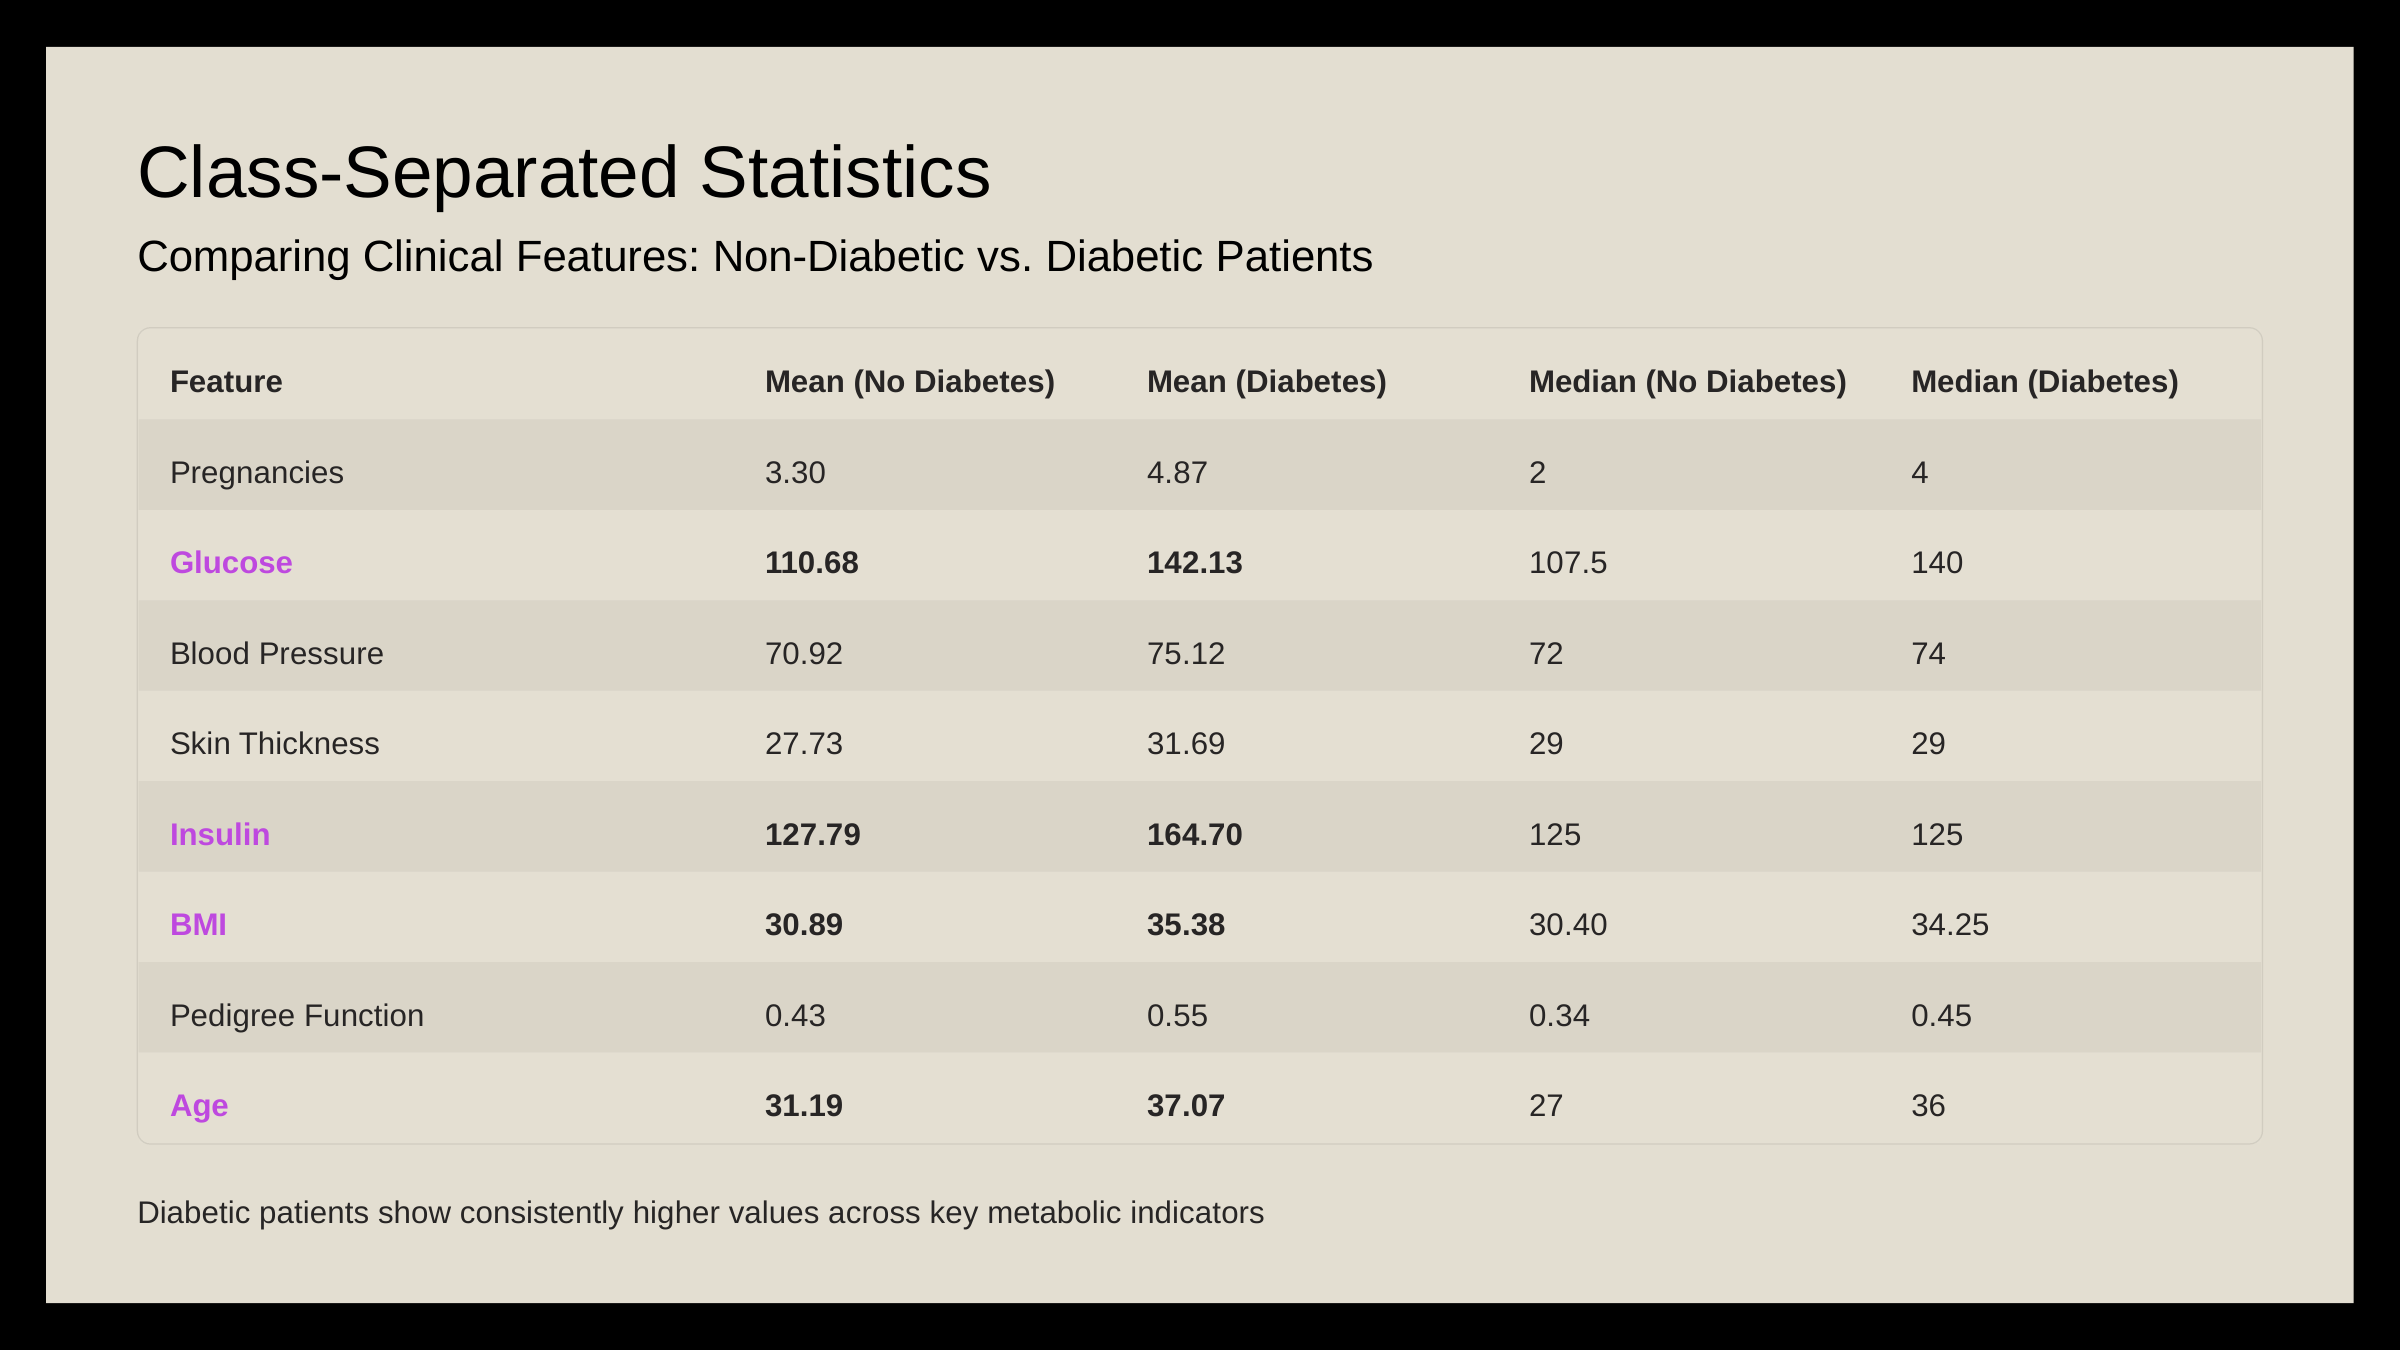

Class-Separated Statistics
Comparing Clinical Features: Non-Diabetic vs. Diabetic Patients

Feature
Mean (No Diabetes)
Mean (Diabetes)
Median (No Diabetes)
Median (Diabetes)

Pregnancies
3.30
4.87
2
4

Glucose
110.68
142.13
107.5
140

Blood Pressure
70.92
75.12
72
74

Skin Thickness
27.73
31.69
29
29

Insulin
127.79
164.70
125
125

BMI
30.89
35.38
30.40
34.25

Pedigree Function
0.43
0.55
0.34
0.45

Age
31.19
37.07
27
36
Diabetic patients show consistently higher values across key metabolic indicators